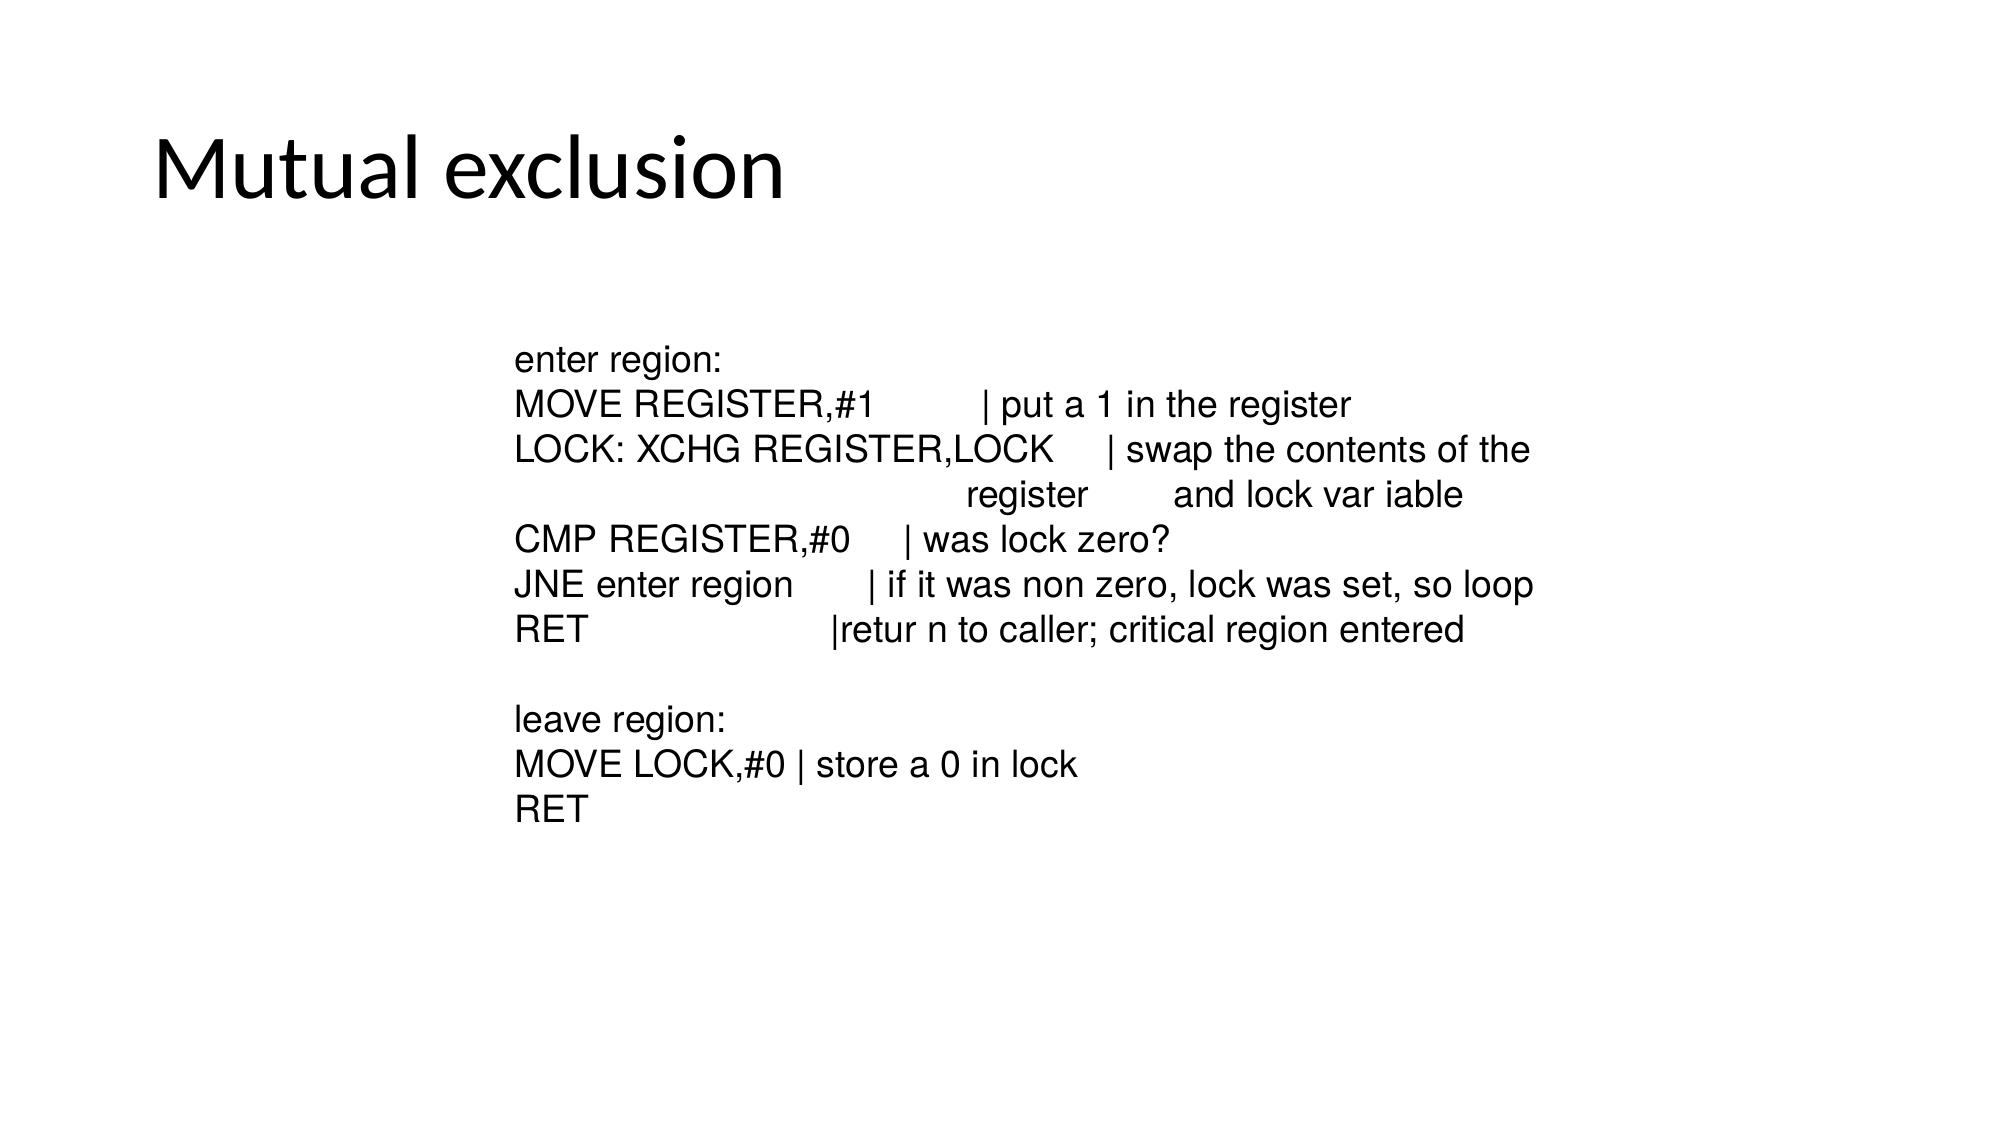

# Mutual exclusion
enter region:
MOVE REGISTER,#1          | put a 1 in the register
LOCK: XCHG REGISTER,LOCK     | swap the contents of the
                                           register        and lock var iable
CMP REGISTER,#0     | was lock zero?
JNE enter region       | if it was non zero, lock was set, so loop
RET                       |retur n to caller; critical region entered

leave region:
MOVE LOCK,#0 | store a 0 in lock
RET